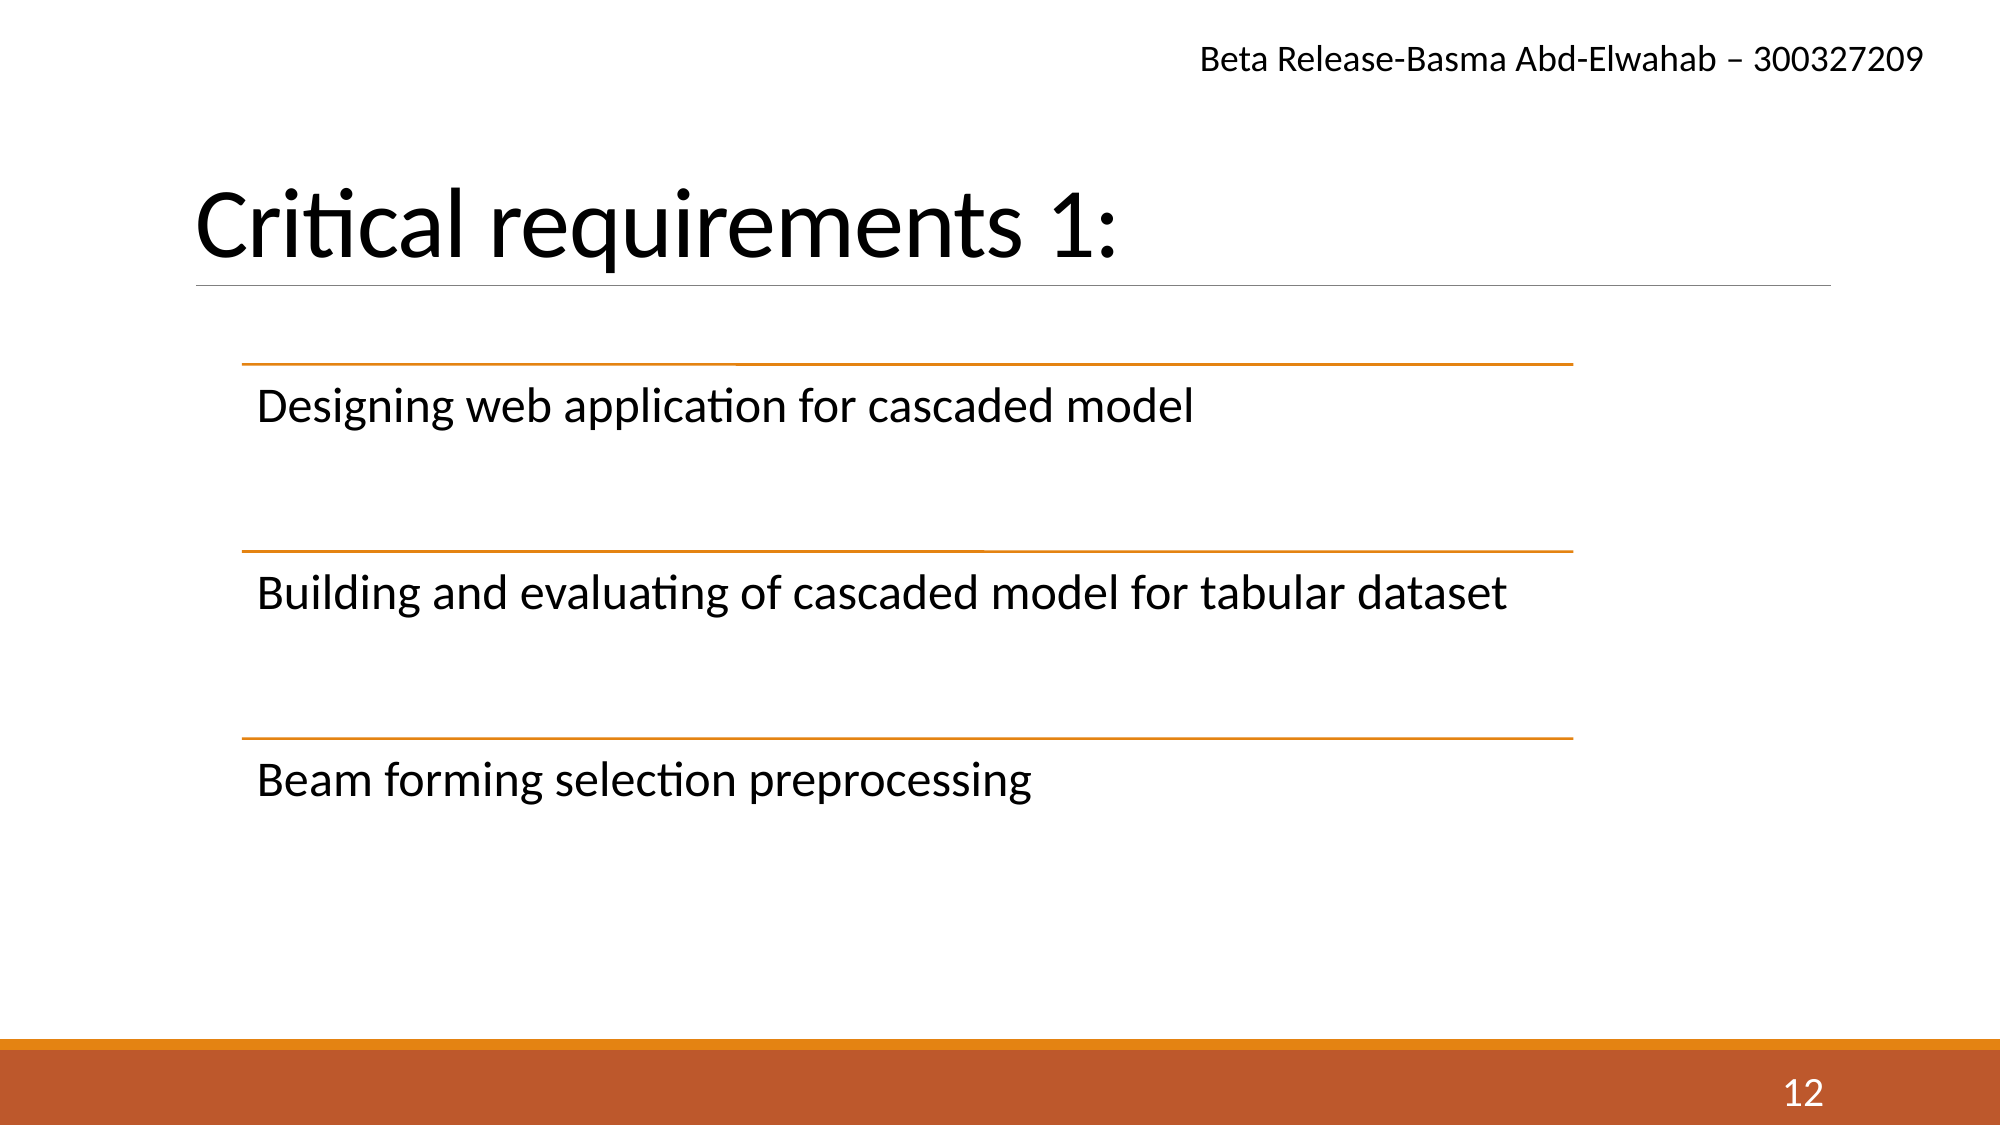

Beta Release-Basma Abd-Elwahab – 300327209

# Critical requirements 1:
Designing web application for cascaded model
Building and evaluating of cascaded model for tabular dataset
Beam forming selection preprocessing
12